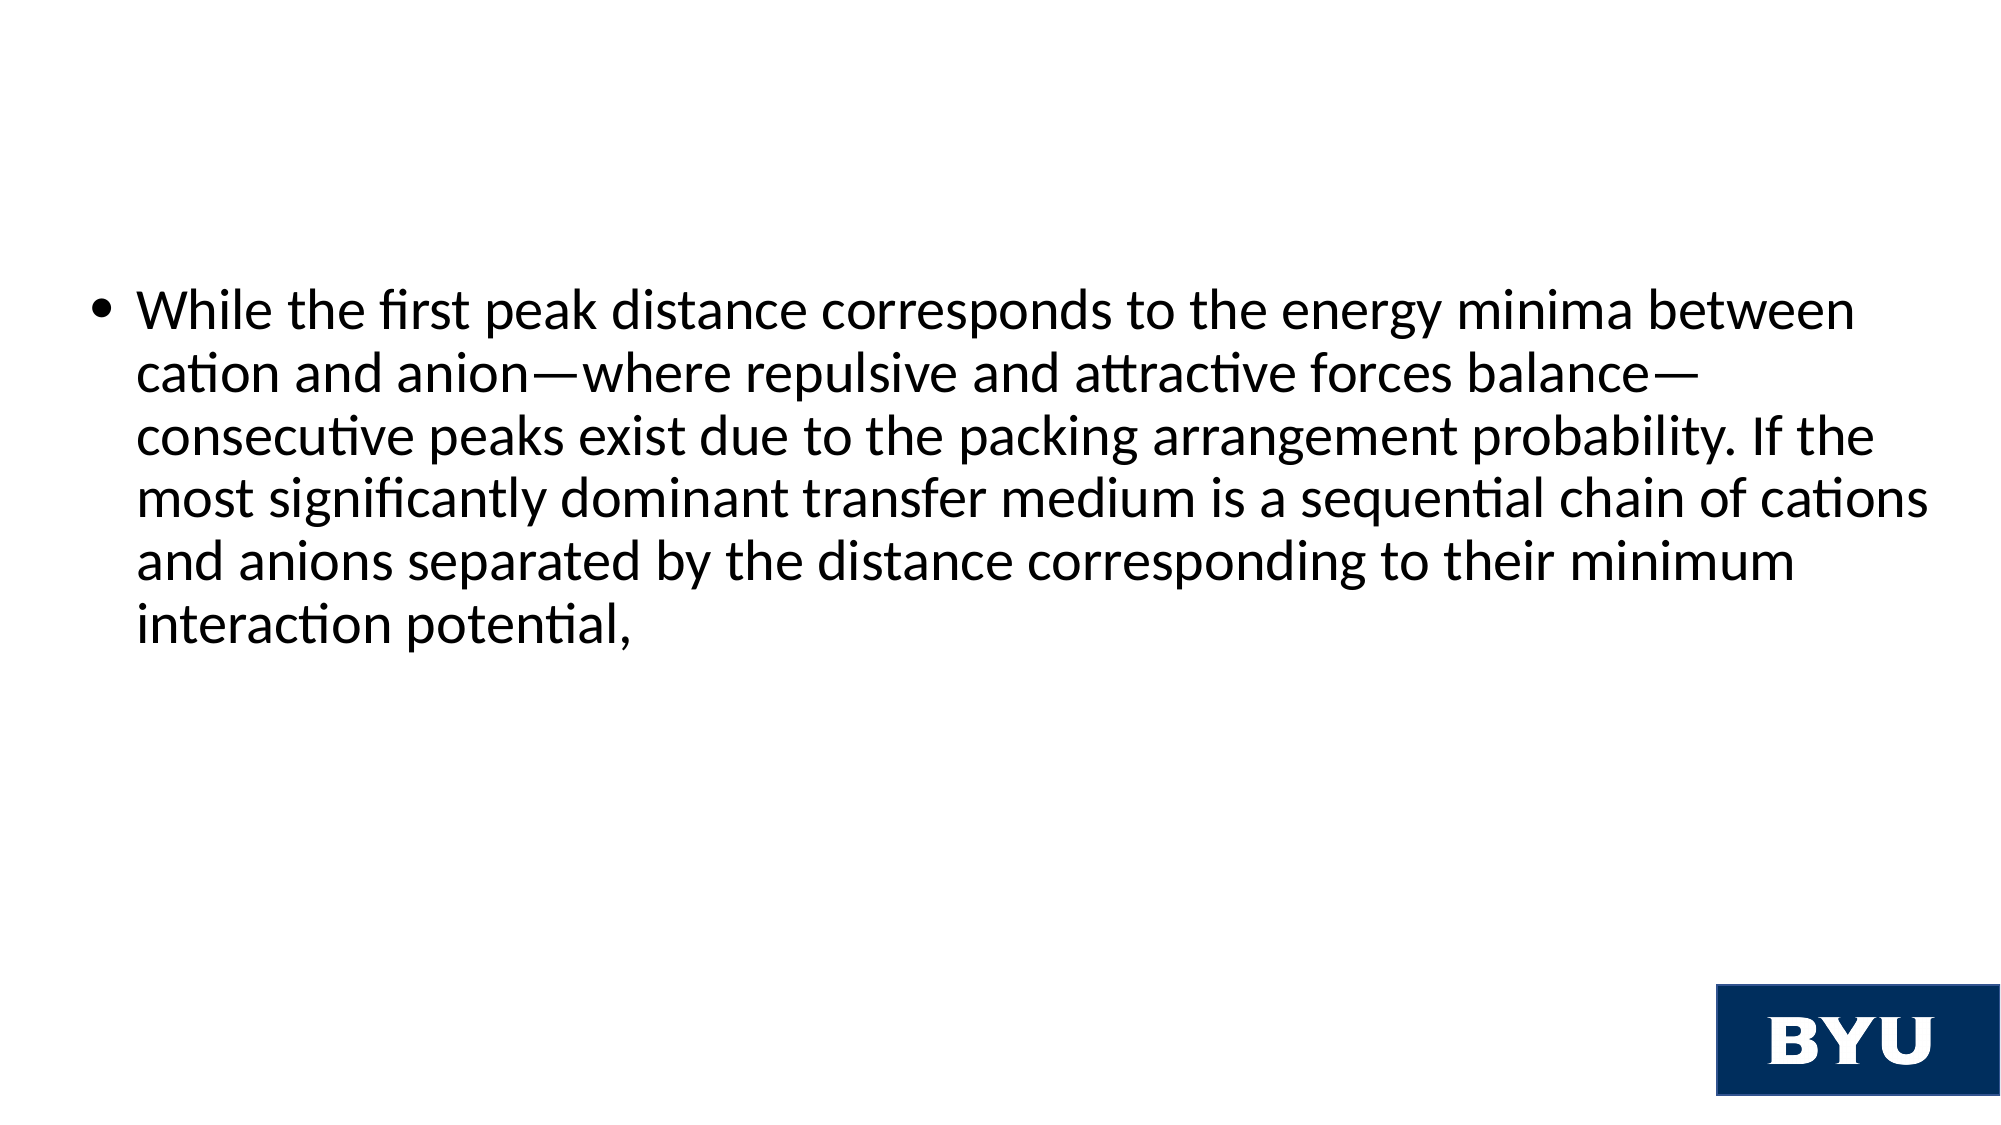

#
While the first peak distance corresponds to the energy minima between cation and anion—where repulsive and attractive forces balance—consecutive peaks exist due to the packing arrangement probability. If the most significantly dominant transfer medium is a sequential chain of cations and anions separated by the distance corresponding to their minimum interaction potential,